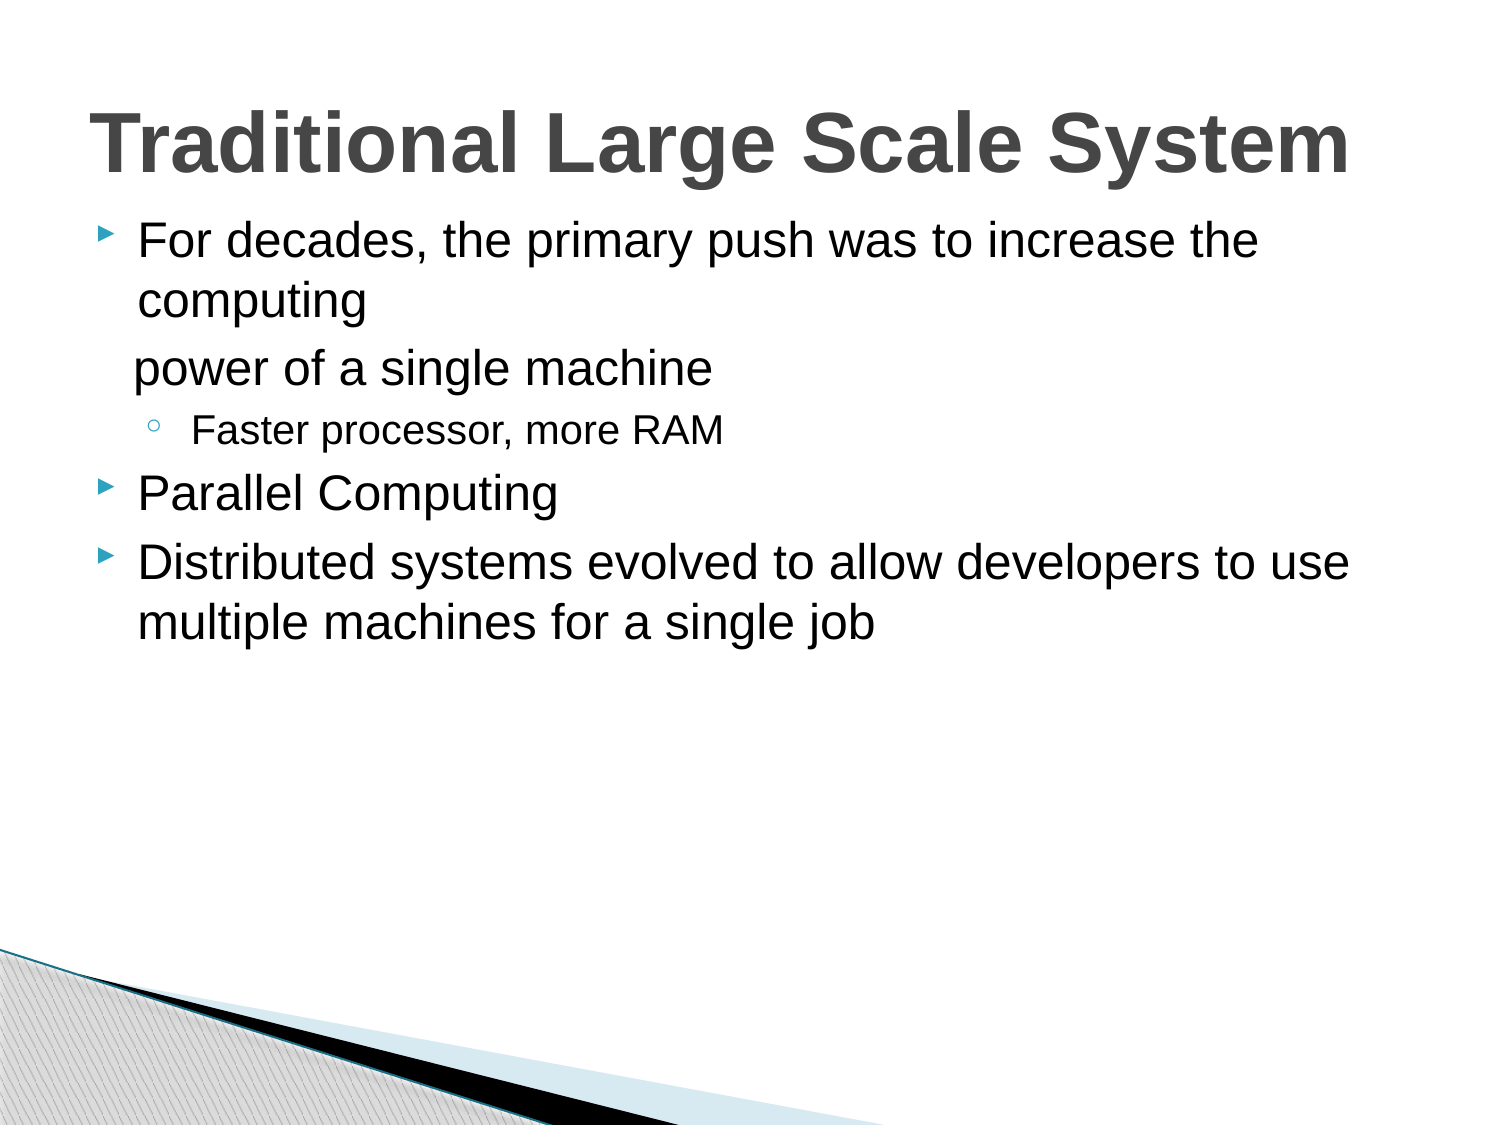

# Traditional Large Scale System
For decades, the primary push was to increase the computing
    power of a single machine
 Faster processor, more RAM
Parallel Computing
Distributed systems evolved to allow developers to use multiple machines for a single job